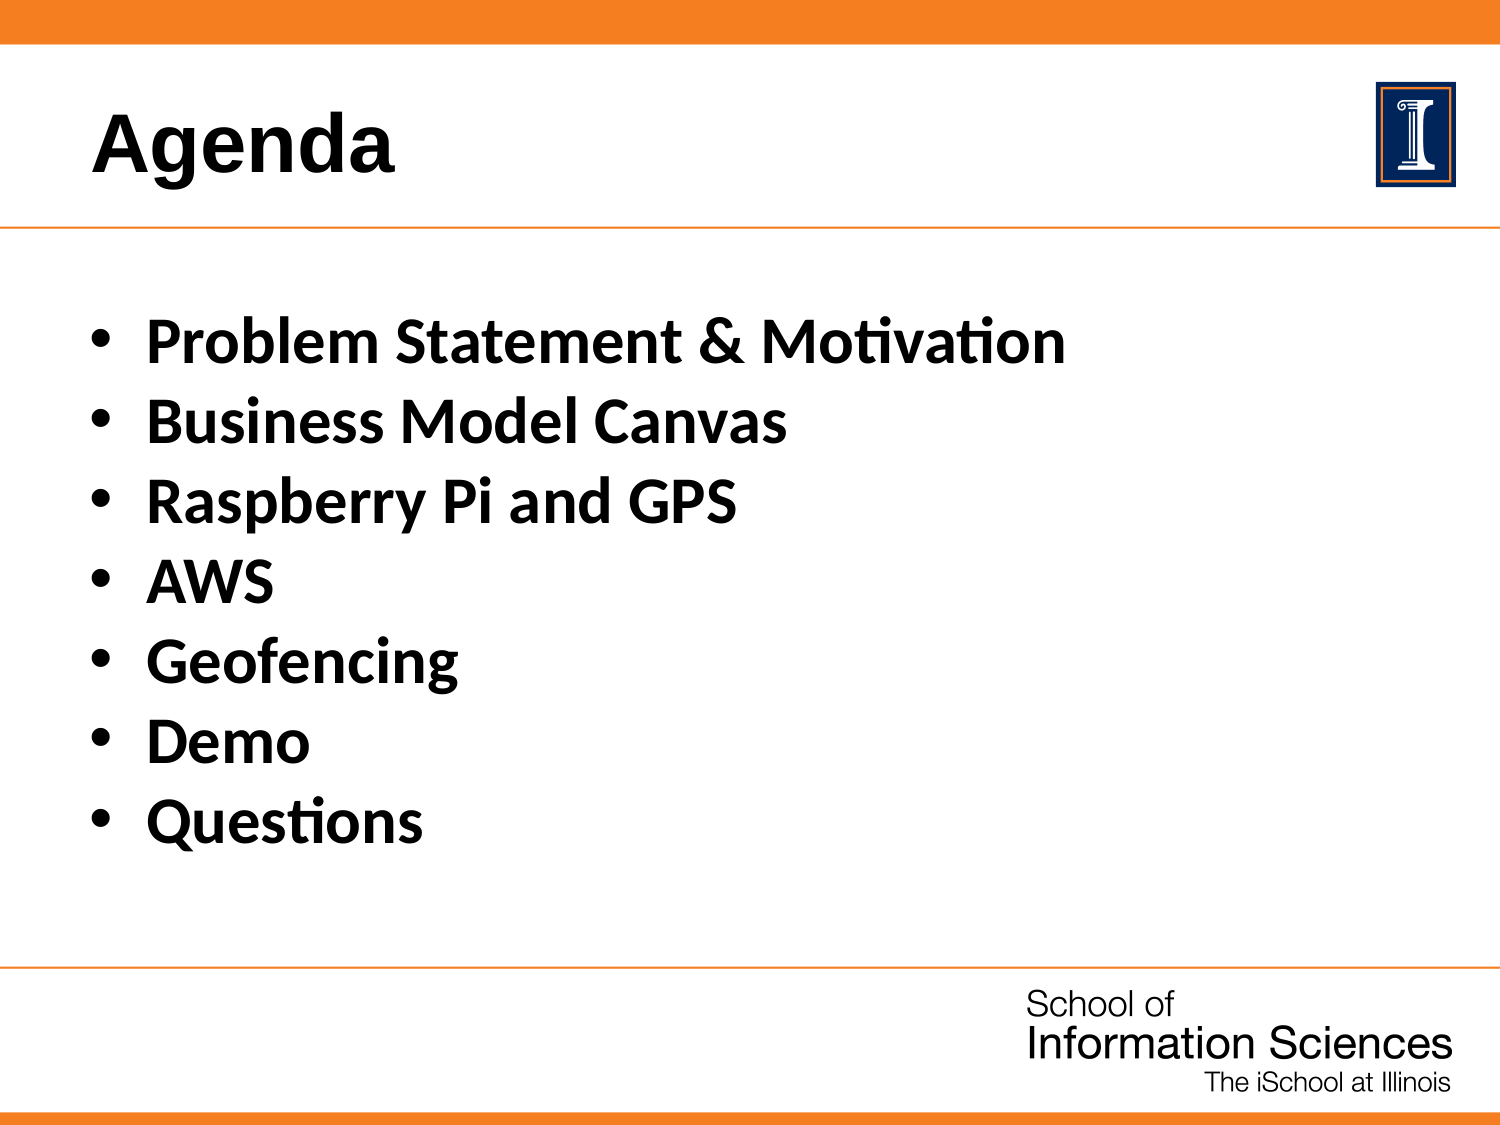

# Agenda
Problem Statement & Motivation
Business Model Canvas
Raspberry Pi and GPS
AWS
Geofencing
Demo
Questions